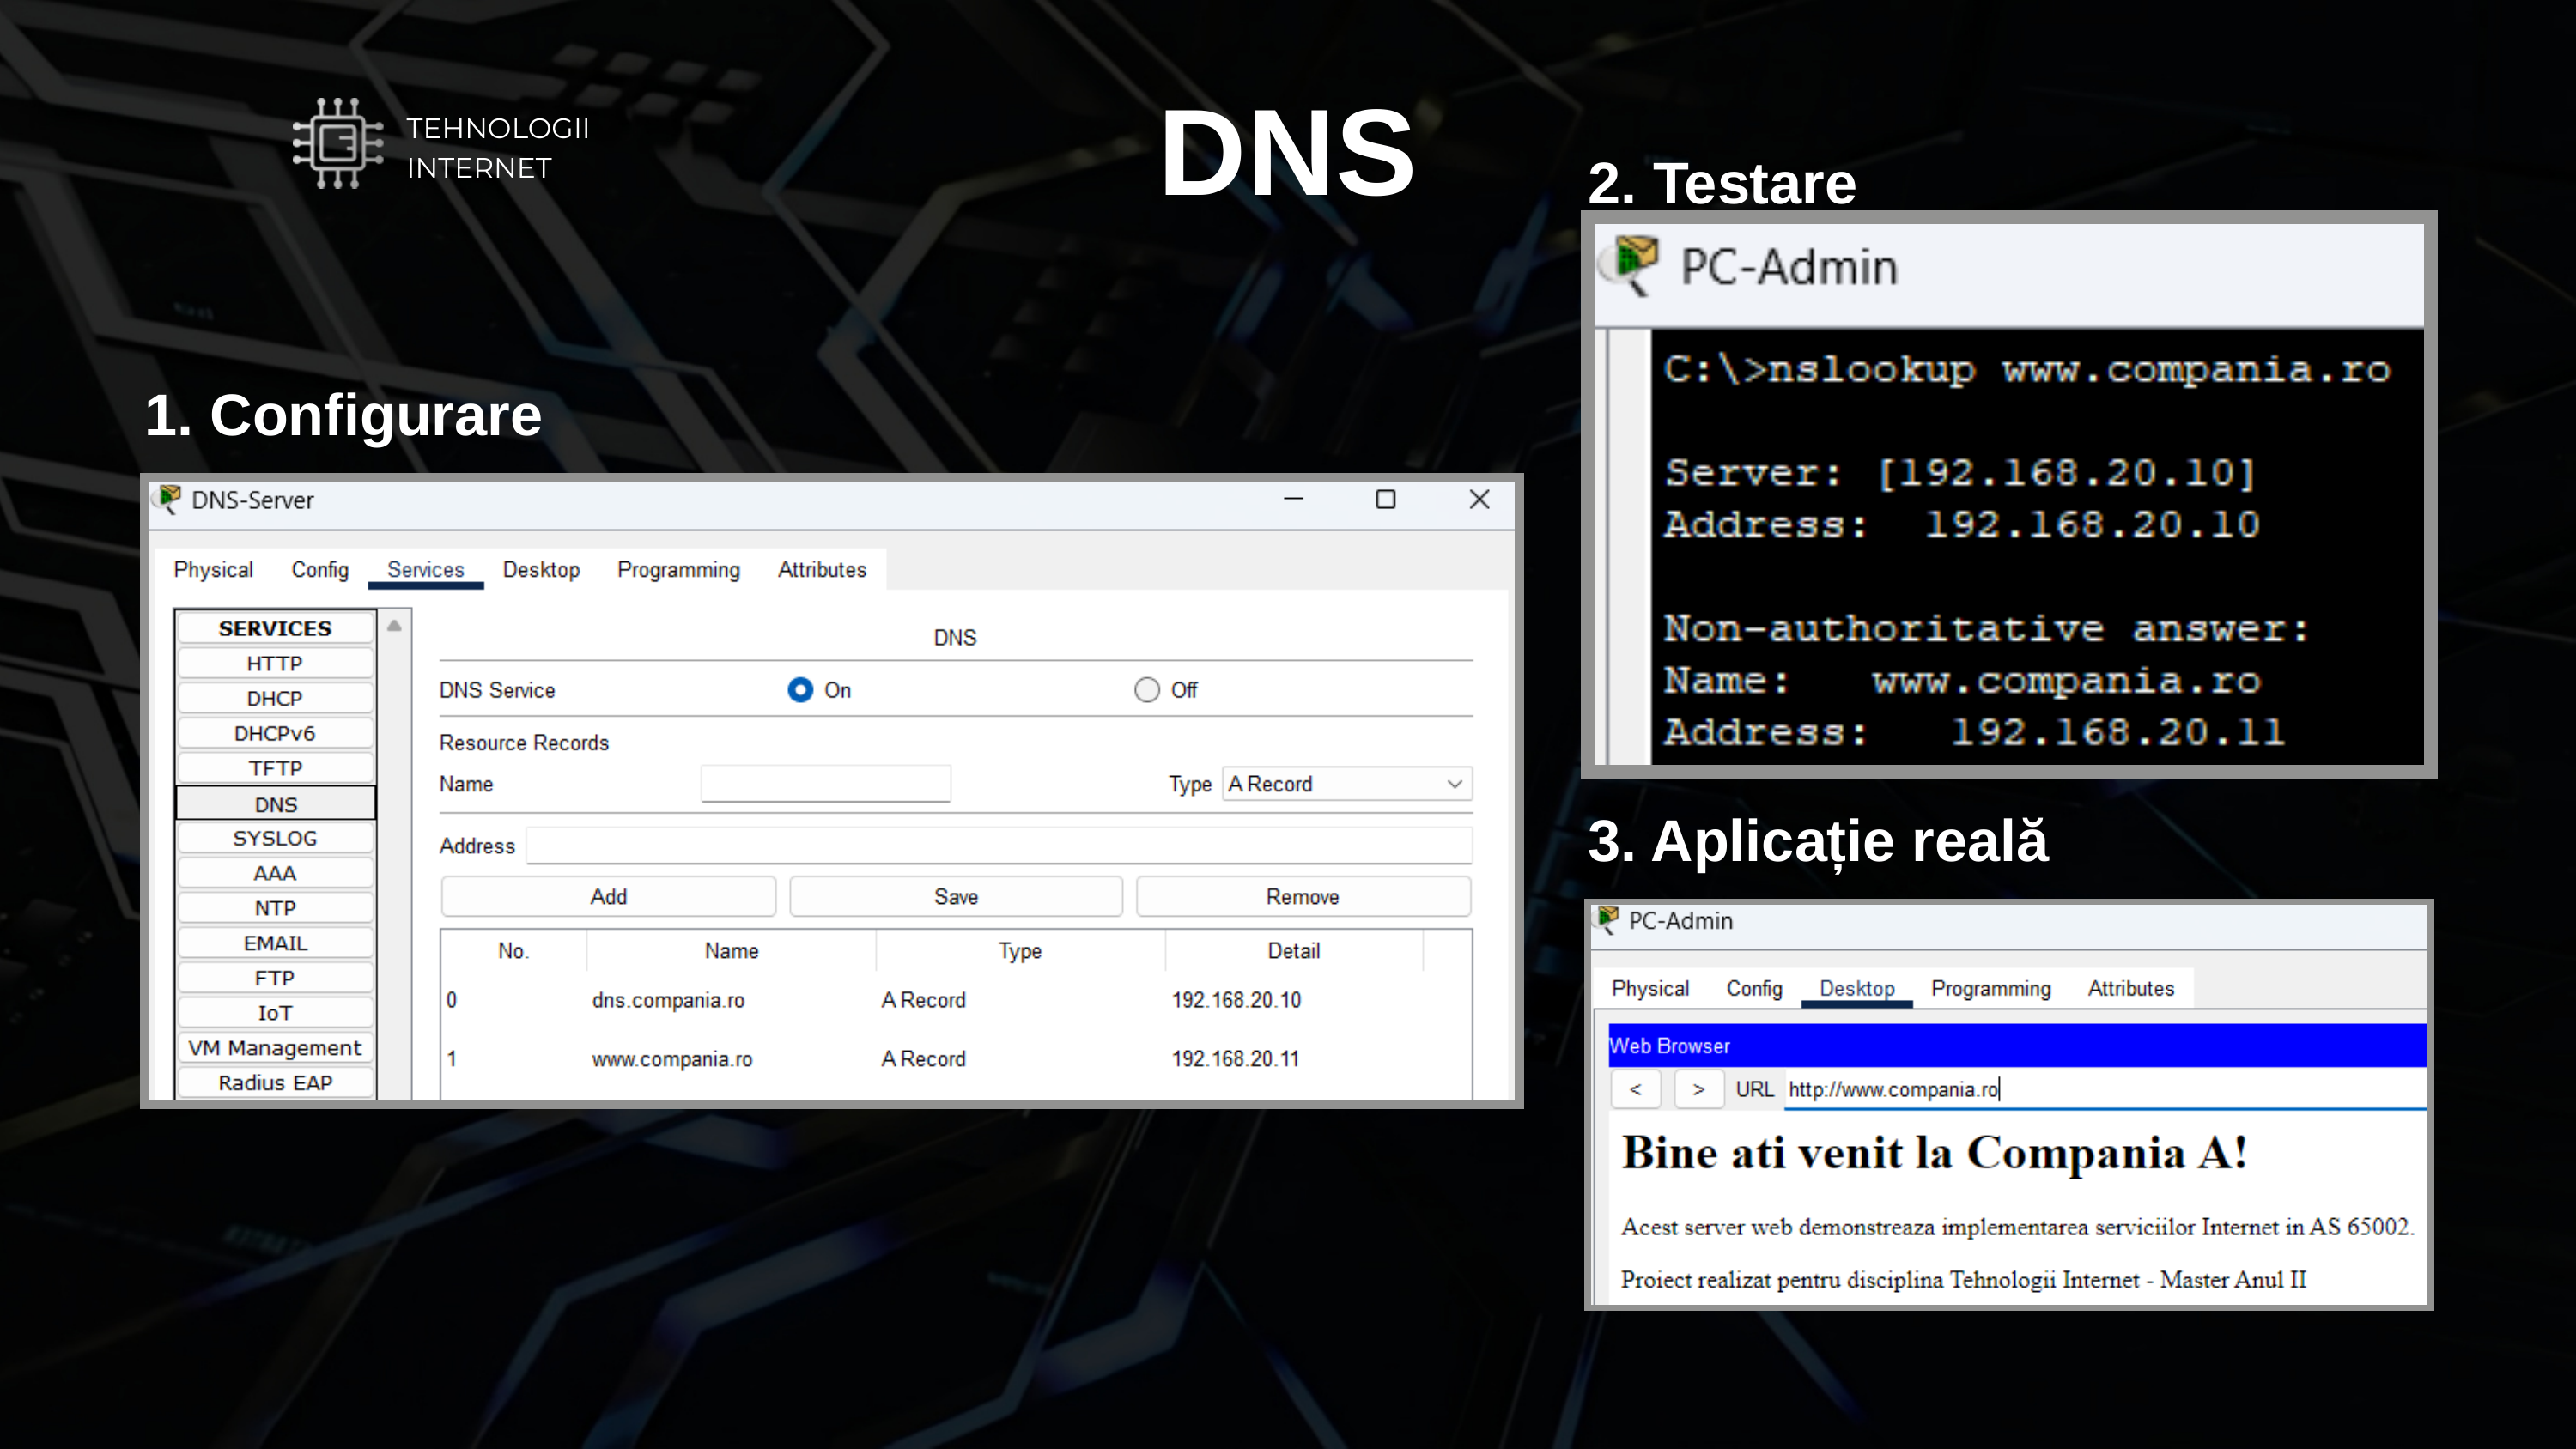

DNS

TEHNOLOGII INTERNET
2. Testare

1. Configurare

3. Aplicație reală